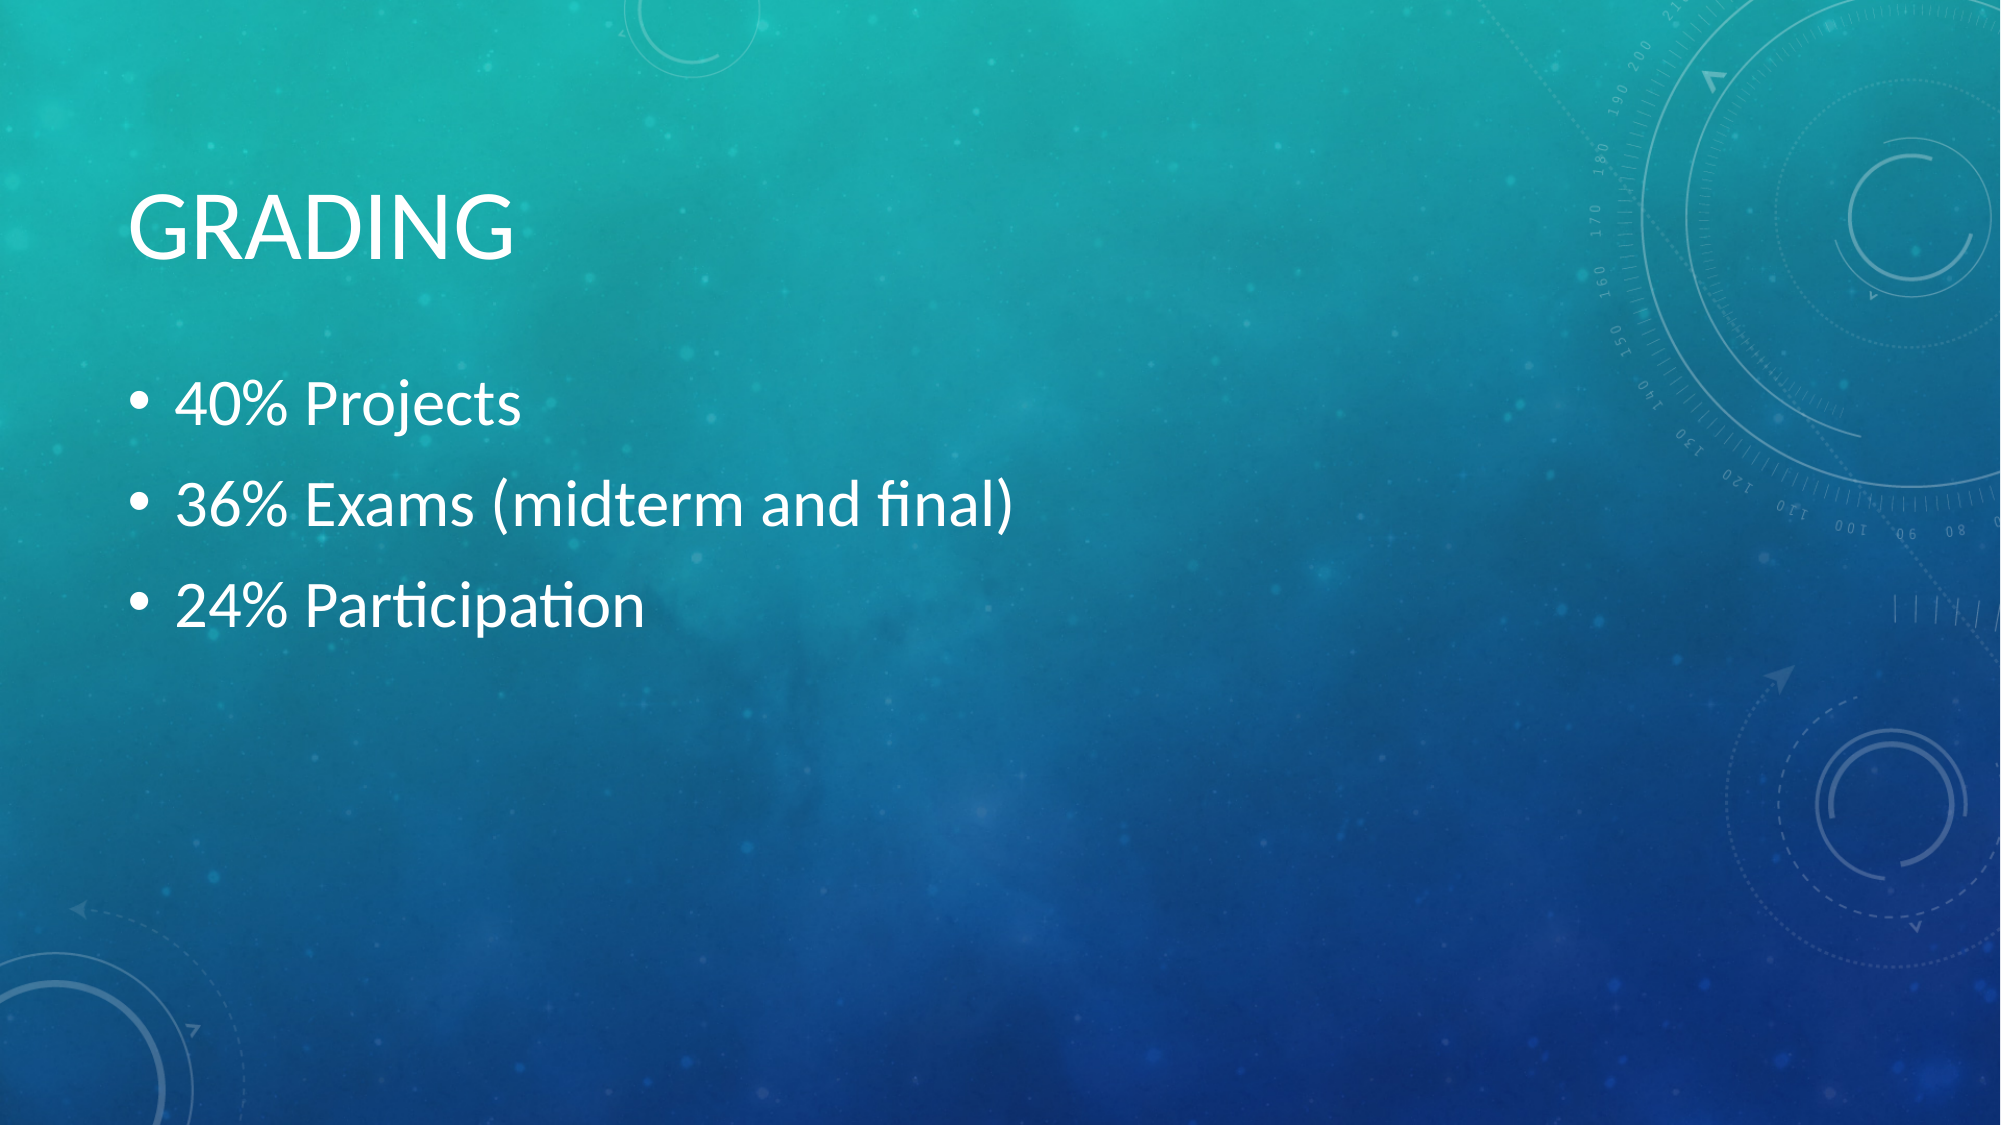

# GRADING
40% Projects
36% Exams (midterm and final)
24% Participation